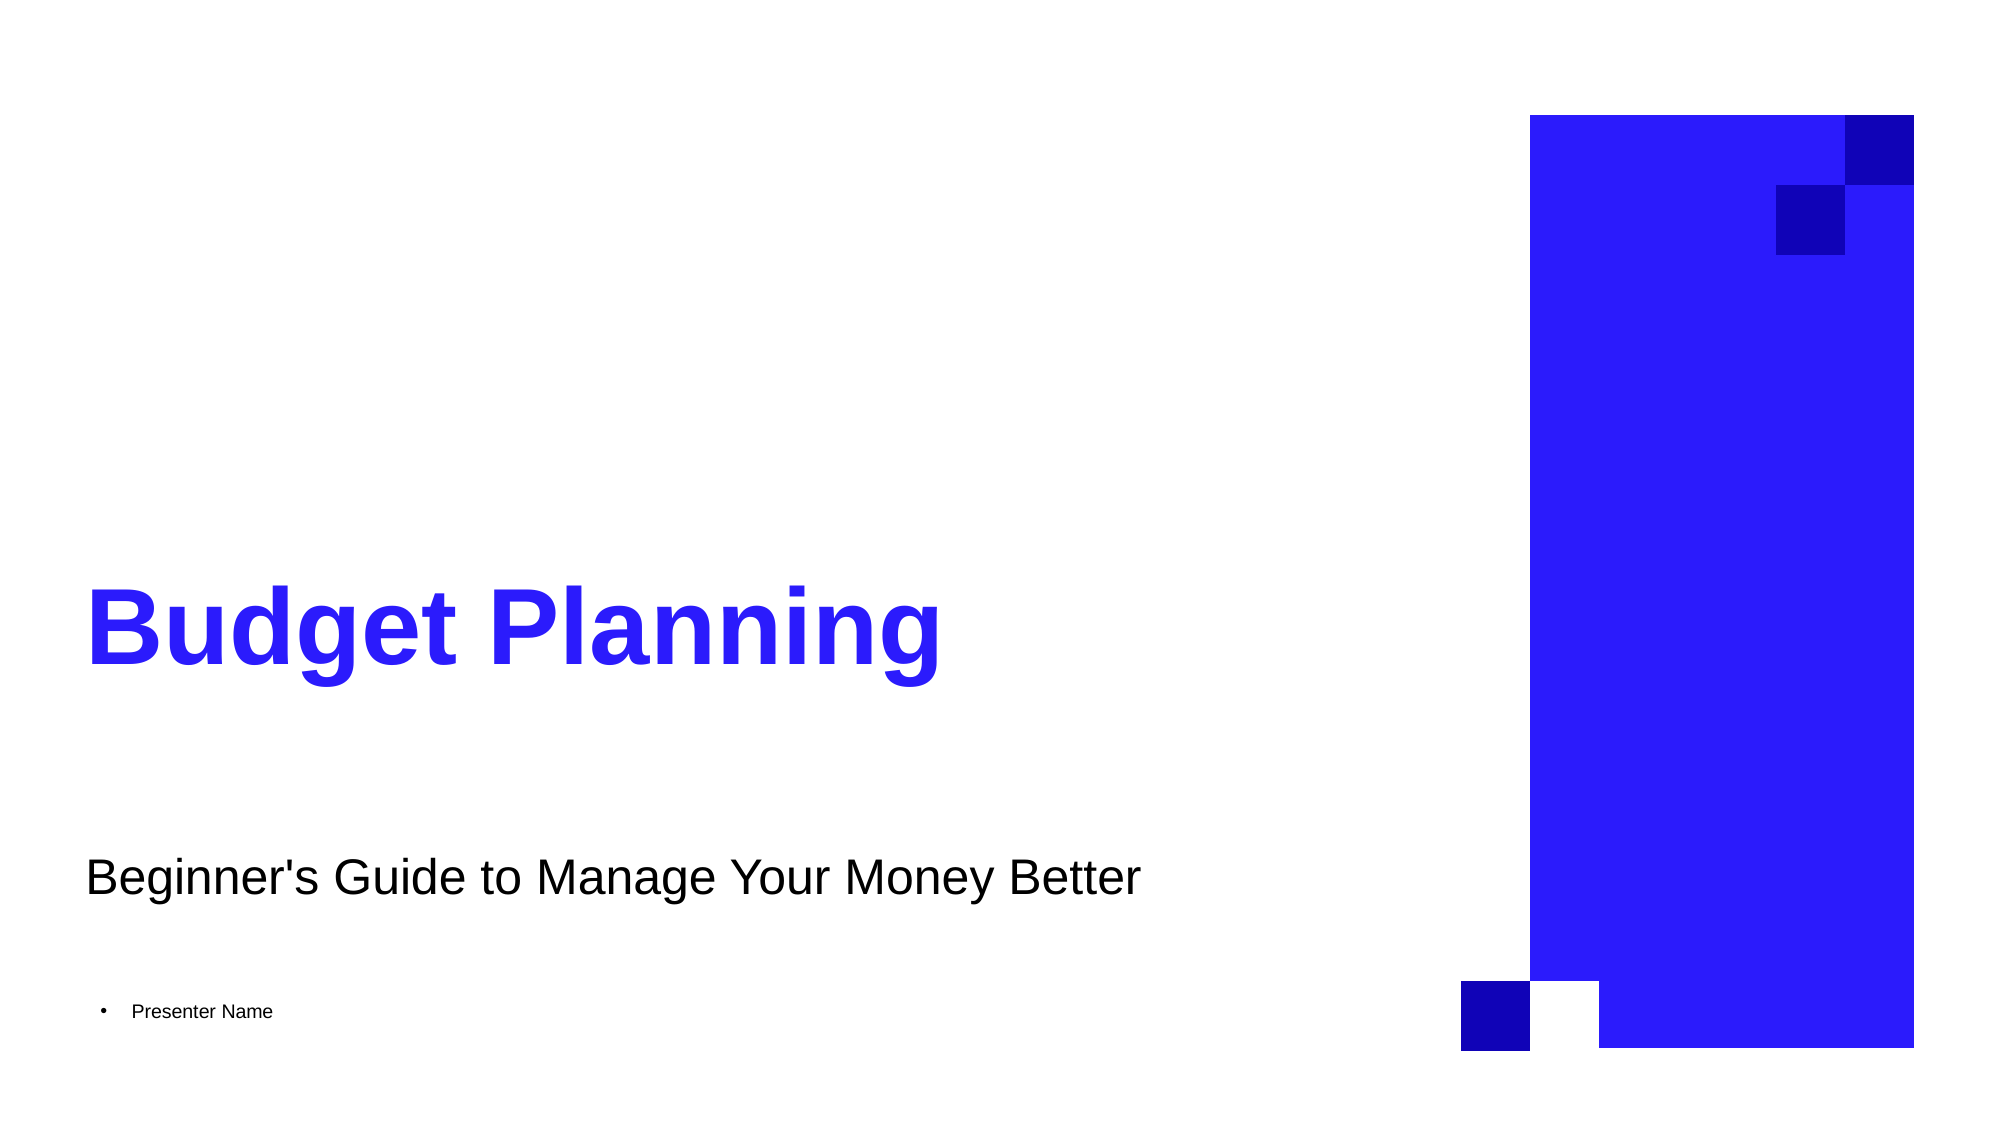

# Budget Planning
Beginner's Guide to Manage Your Money Better
Presenter Name